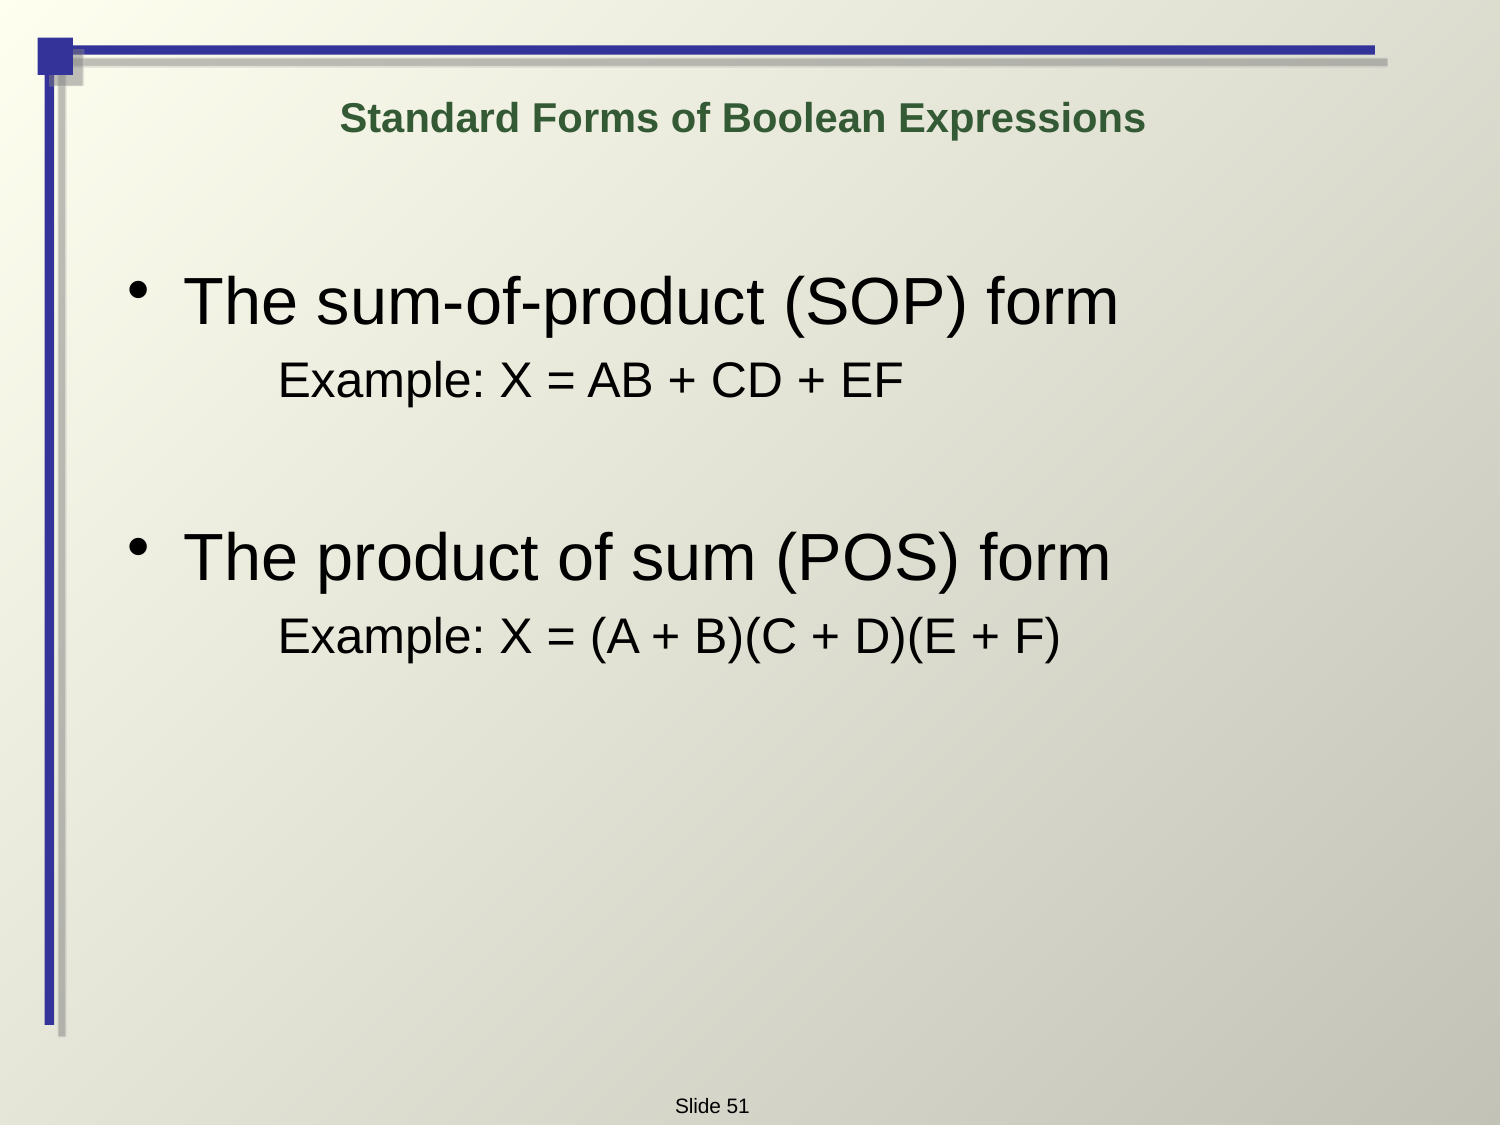

# Standard Forms of Boolean Expressions
The sum-of-product (SOP) form
Example: X = AB + CD + EF

The product of sum (POS) form
Example: X = (A + B)(C + D)(E + F)